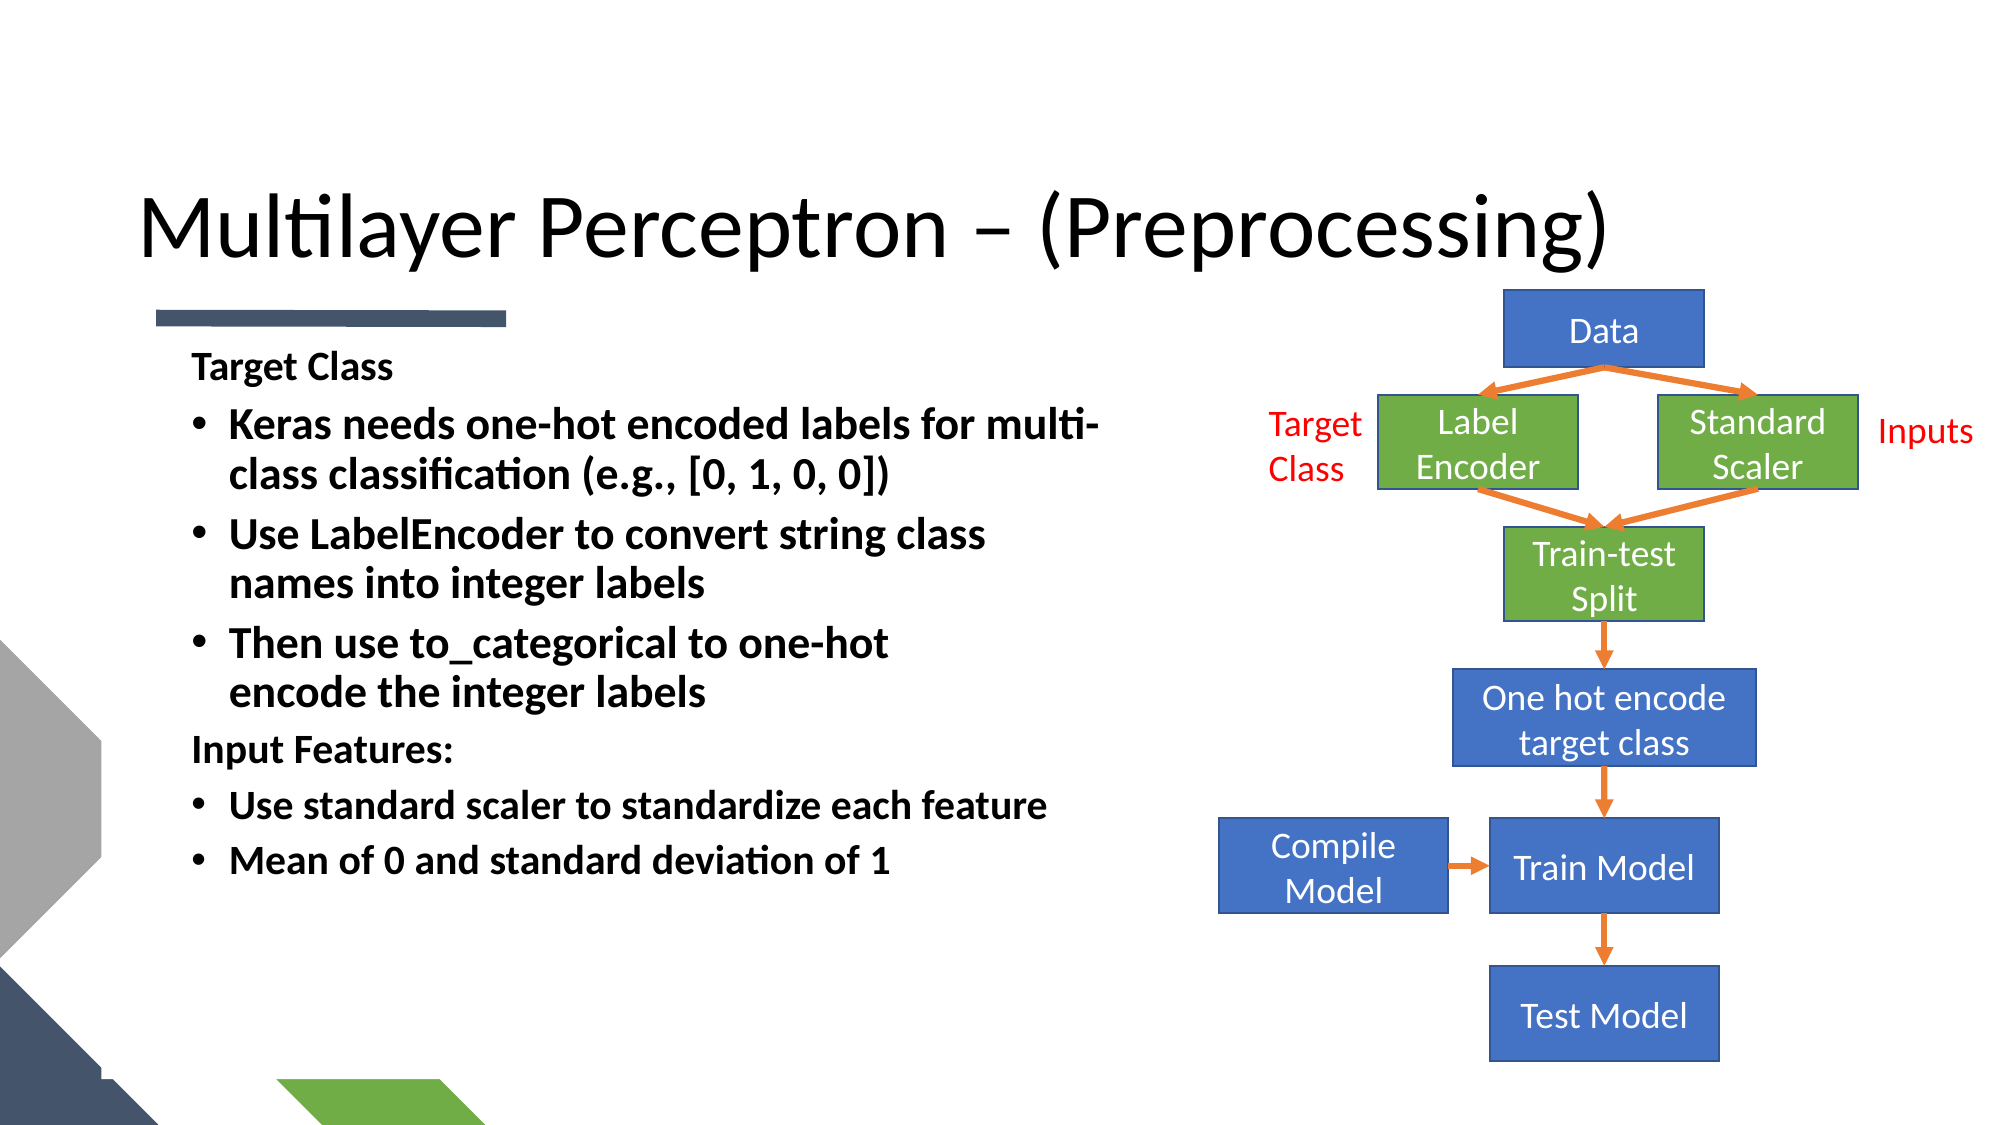

# Multilayer Perceptron – (Preprocessing)
Data
Target Class
Keras needs one-hot encoded labels for multi-class classification (e.g., [0, 1, 0, 0])
Use LabelEncoder to convert string class names into integer labels
Then use to_categorical to one-hot encode the integer labels
Input Features:
Use standard scaler to standardize each feature
Mean of 0 and standard deviation of 1
Target Class
Label Encoder
Standard Scaler
Inputs
Train-test Split
One hot encode target class
Compile Model
Train Model
Test Model
9